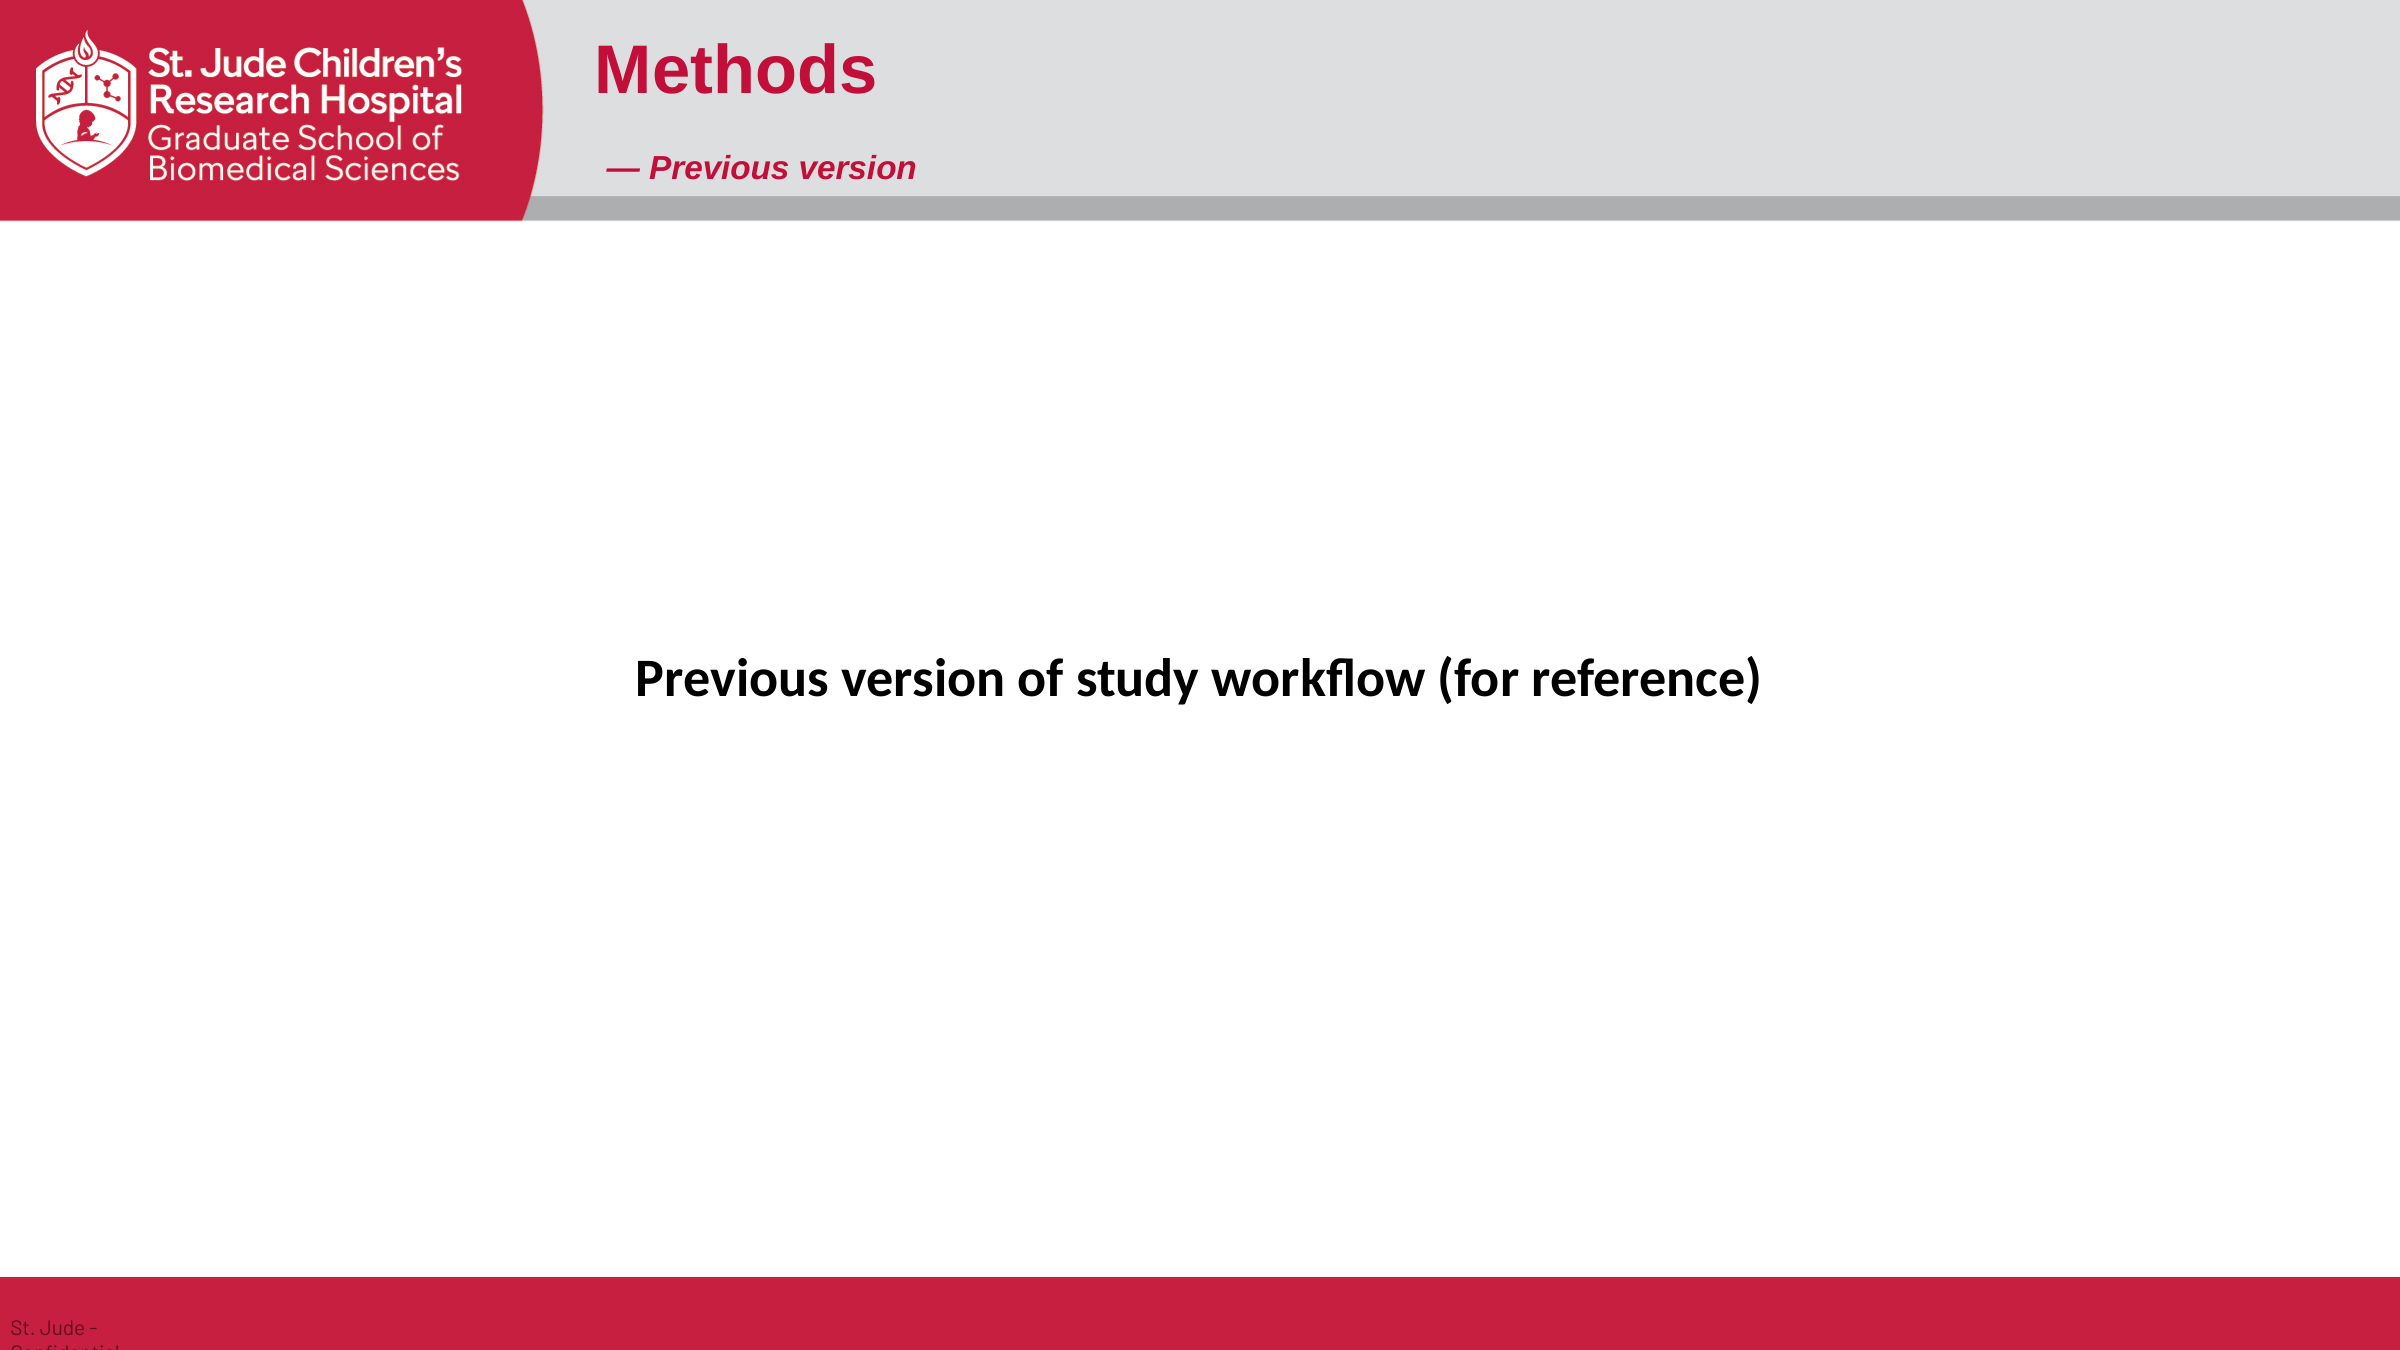

Methods
— Previous version
Previous version of study workflow (for reference)